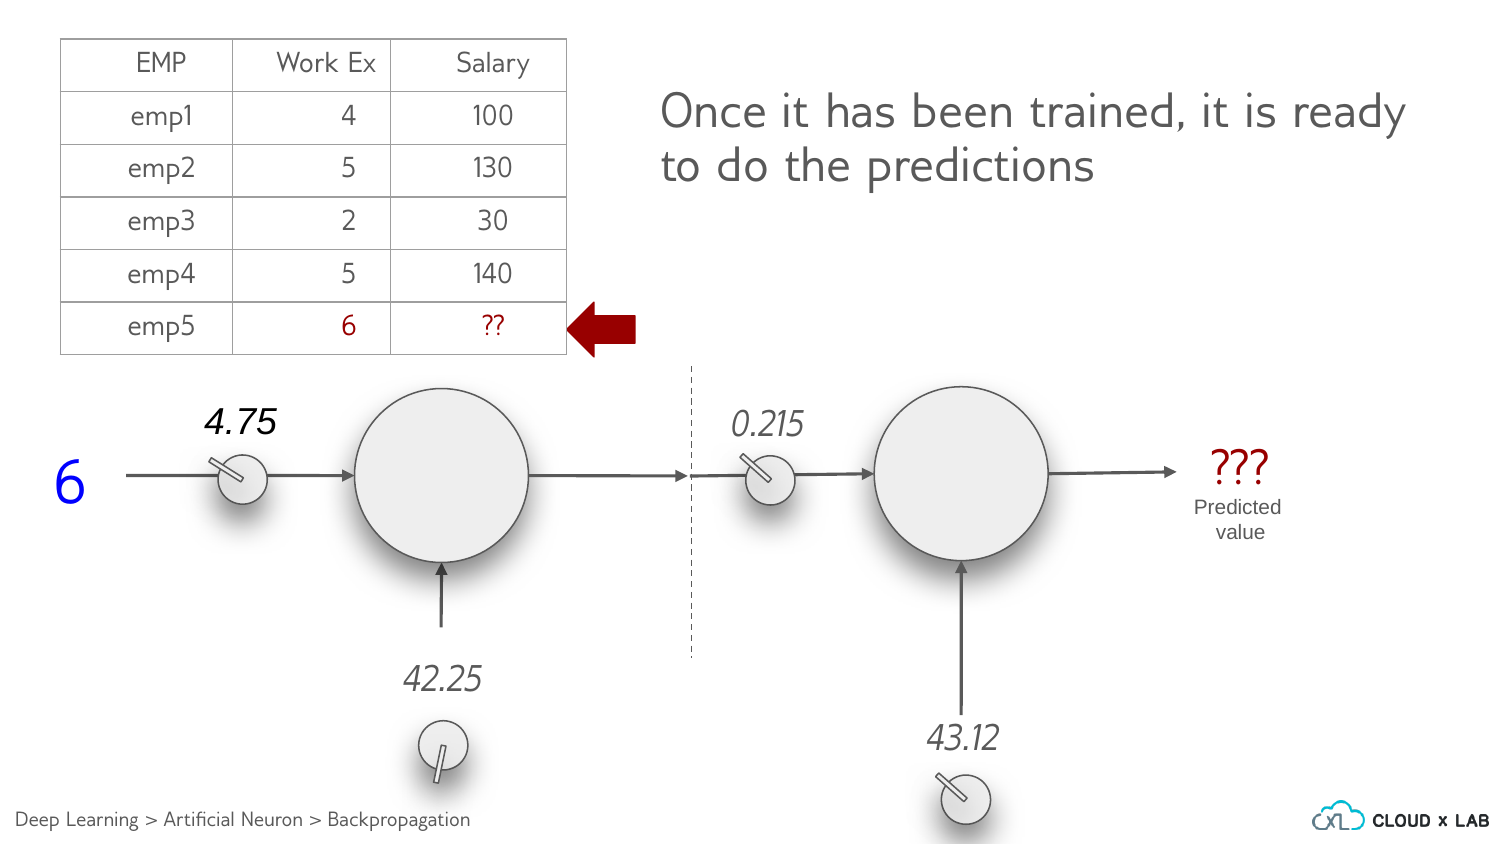

| EMP | Work Ex | Salary |
| --- | --- | --- |
| emp1 | 4 | 100 |
| emp2 | 5 | 130 |
| emp3 | 2 | 30 |
| emp4 | 5 | 140 |
| emp5 | 6 | ?? |
Once it has been trained, it is ready to do the predictions

4.75

0.215

6
???

Predicted  value
42.25
43.12

Deep Learning > Artificial Neuron > Backpropagation